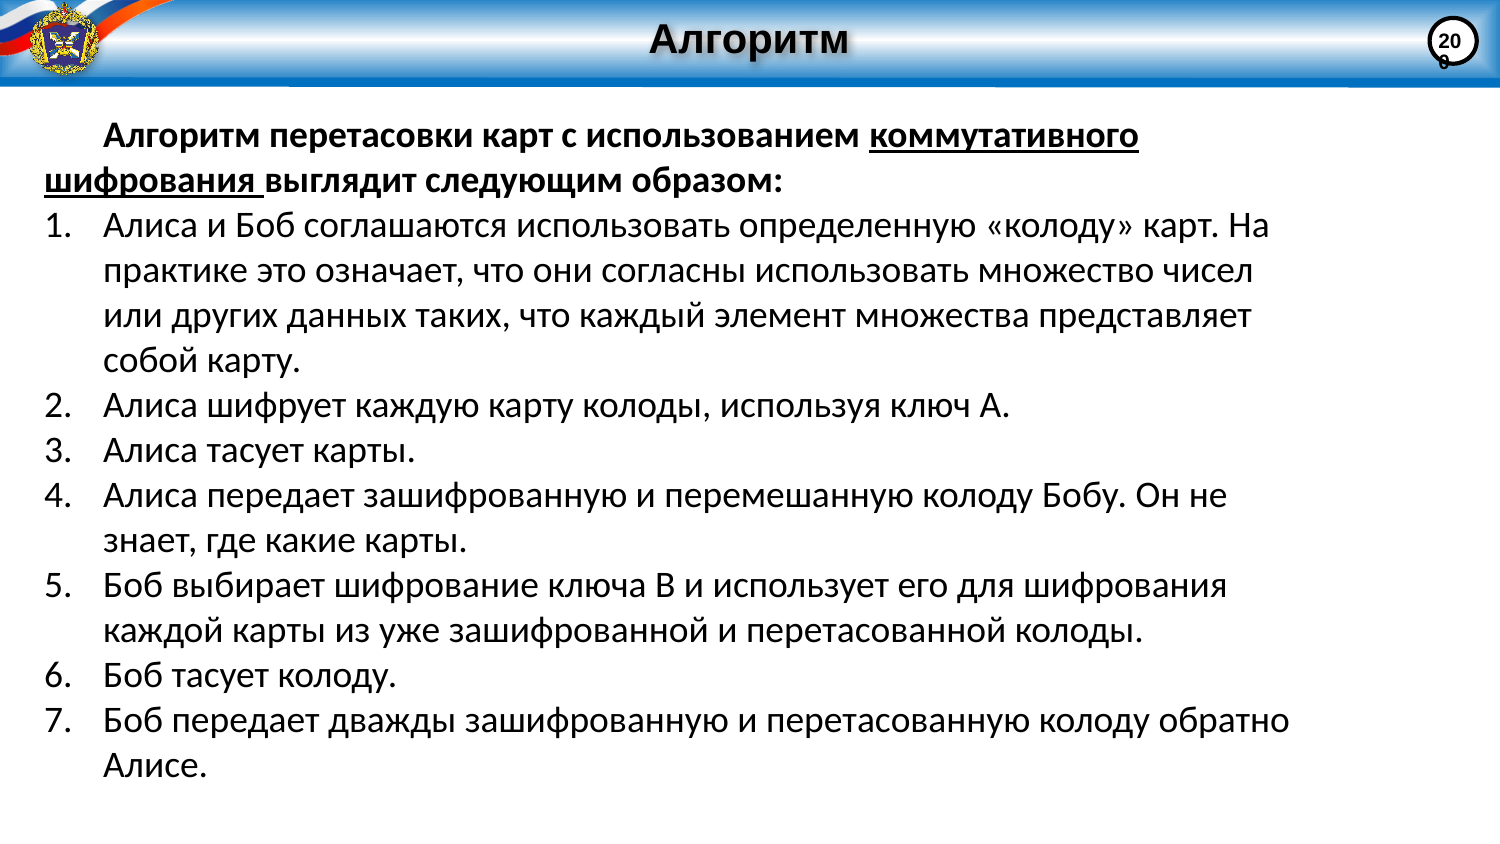

200
# Алгоритм
Алгоритм перетасовки карт с использованием коммутативного шифрования выглядит следующим образом:
Алиса и Боб соглашаются использовать определенную «колоду» карт. На практике это означает, что они согласны использовать множество чисел или других данных таких, что каждый элемент множества представляет собой карту.
Алиса шифрует каждую карту колоды, используя ключ А.
Алиса тасует карты.
Алиса передает зашифрованную и перемешанную колоду Бобу. Он не знает, где какие карты.
Боб выбирает шифрование ключа B и использует его для шифрования каждой карты из уже зашифрованной и перетасованной колоды.
Боб тасует колоду.
Боб передает дважды зашифрованную и перетасованную колоду обратно Алисе.